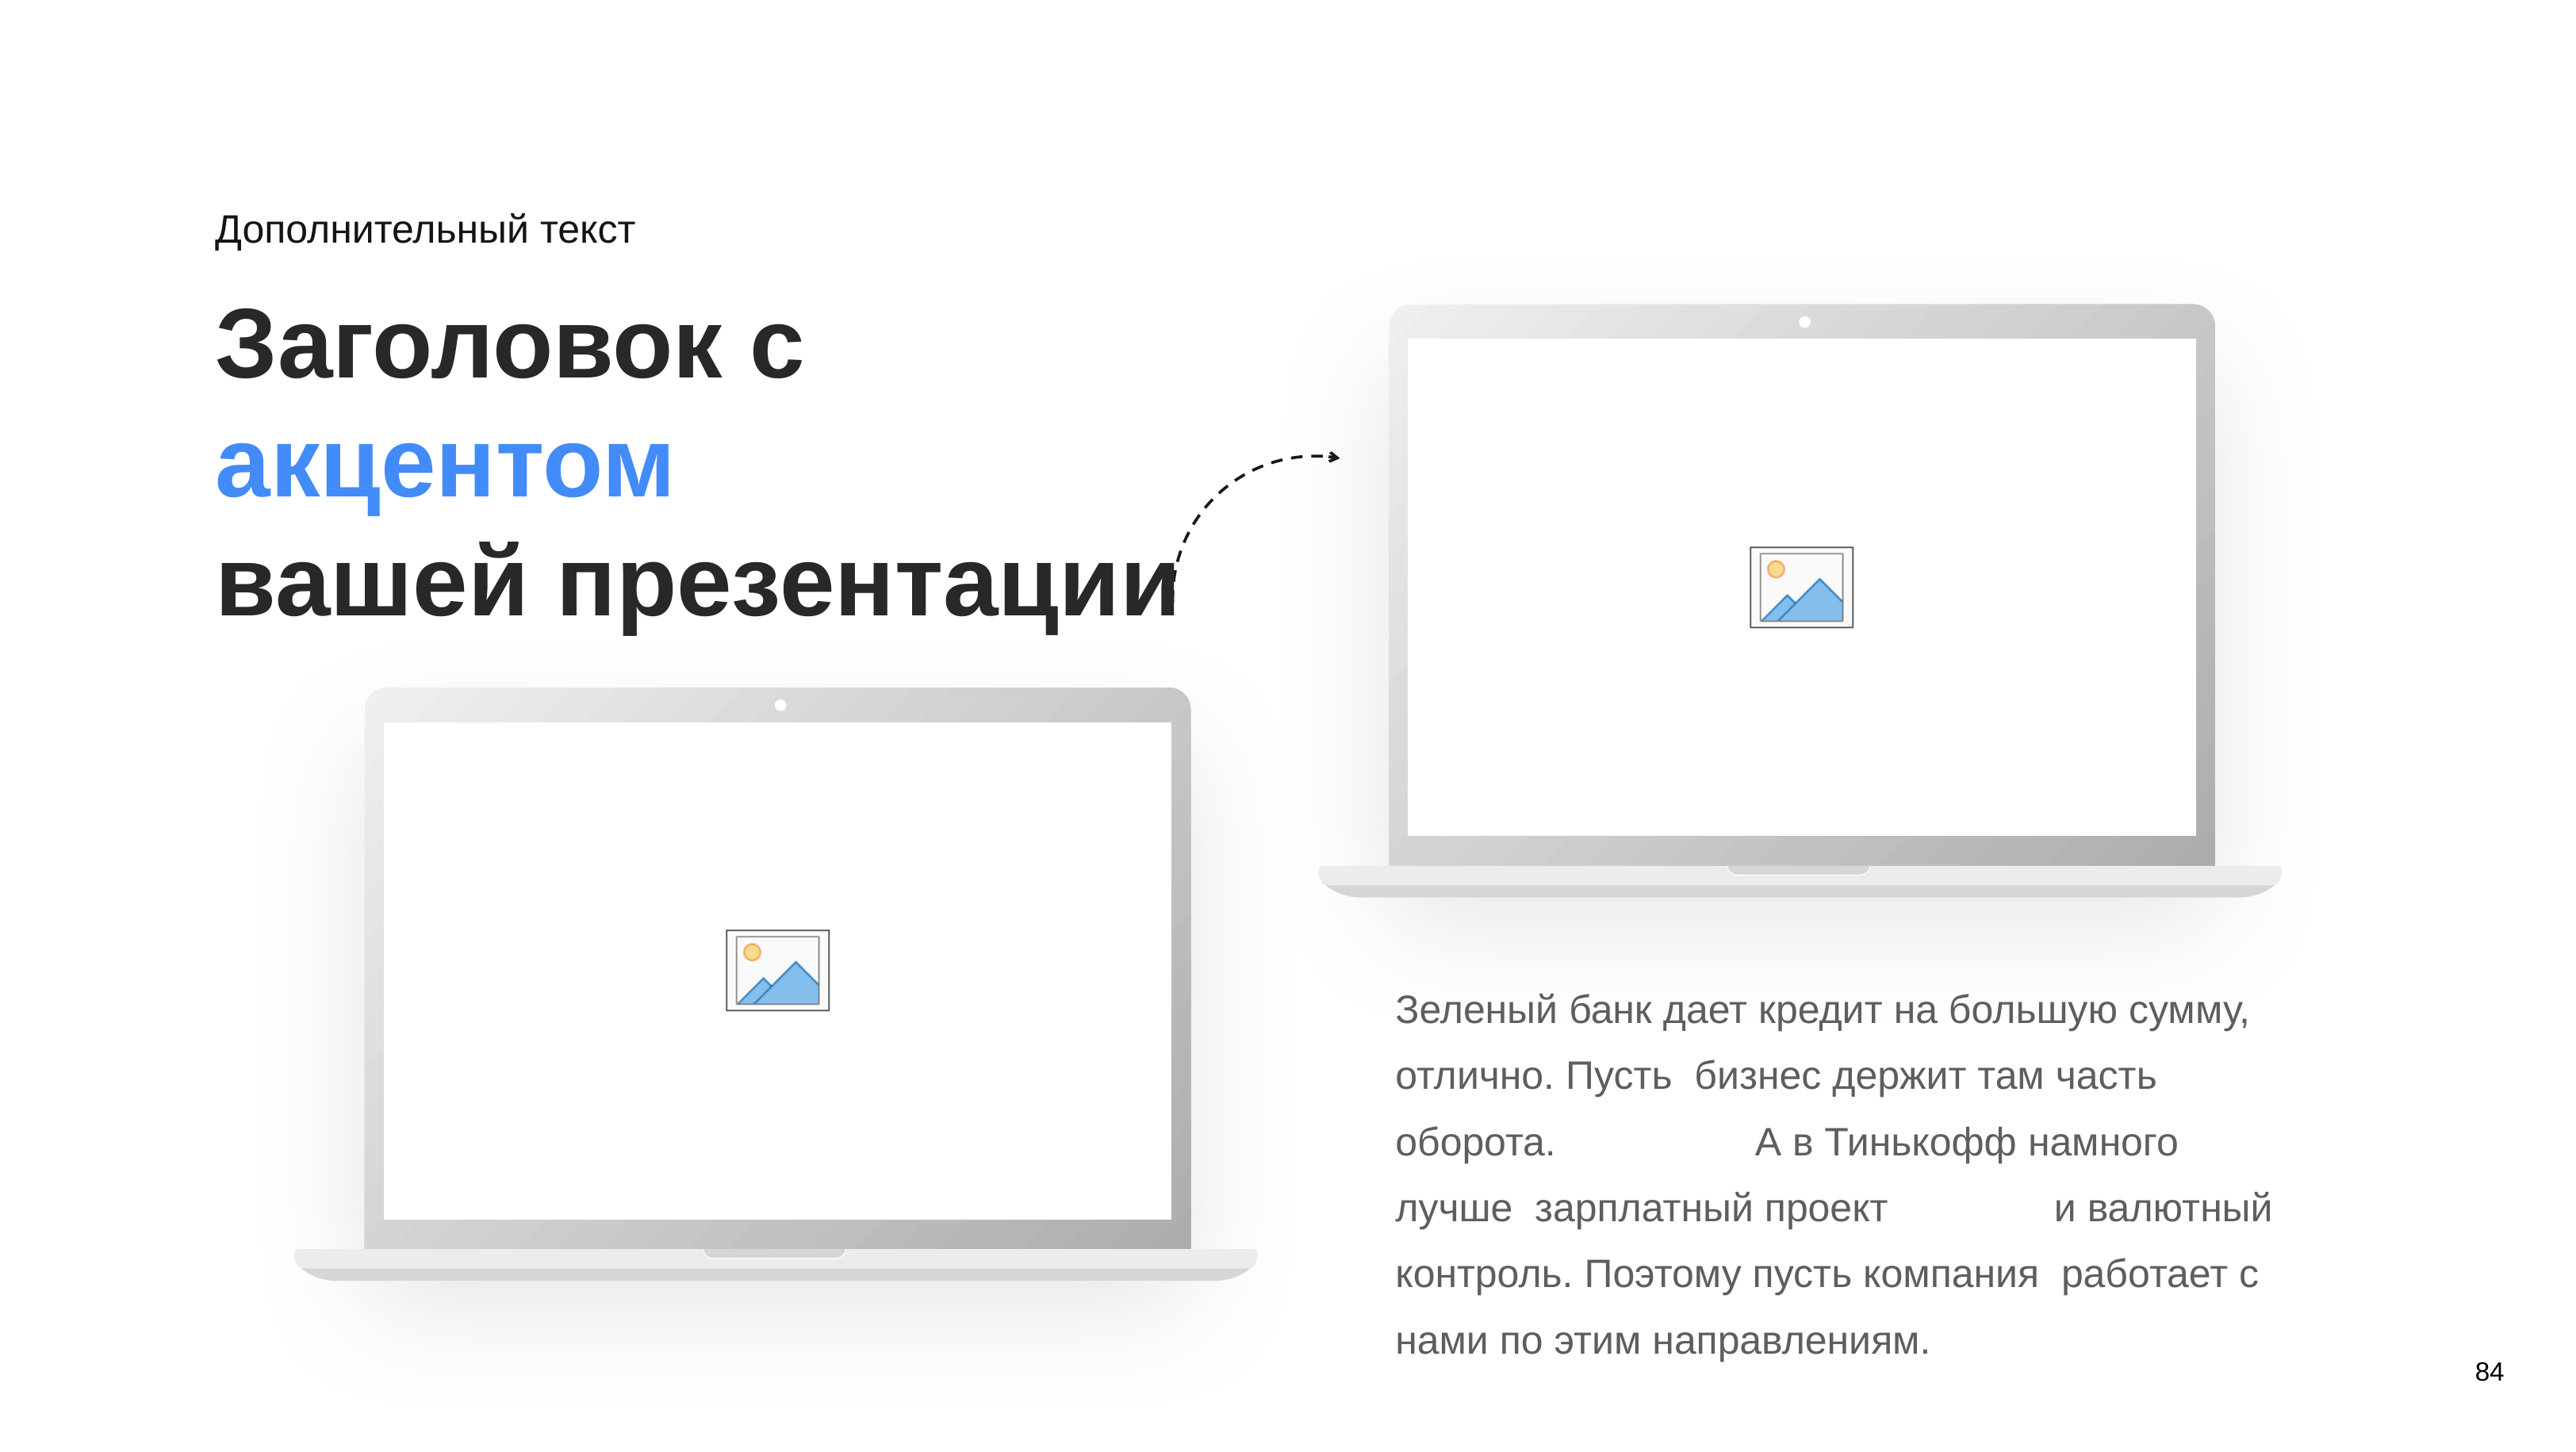

Дополнительный текст
Заголовок с акцентом
вашей презентации

Зеленый банк дает кредит на большую сумму, отлично. Пусть  бизнес держит там часть оборота.                  А в Тинькофф намного лучше  зарплатный проект               и валютный контроль. Поэтому пусть компания  работает с нами по этим направлениям.
84